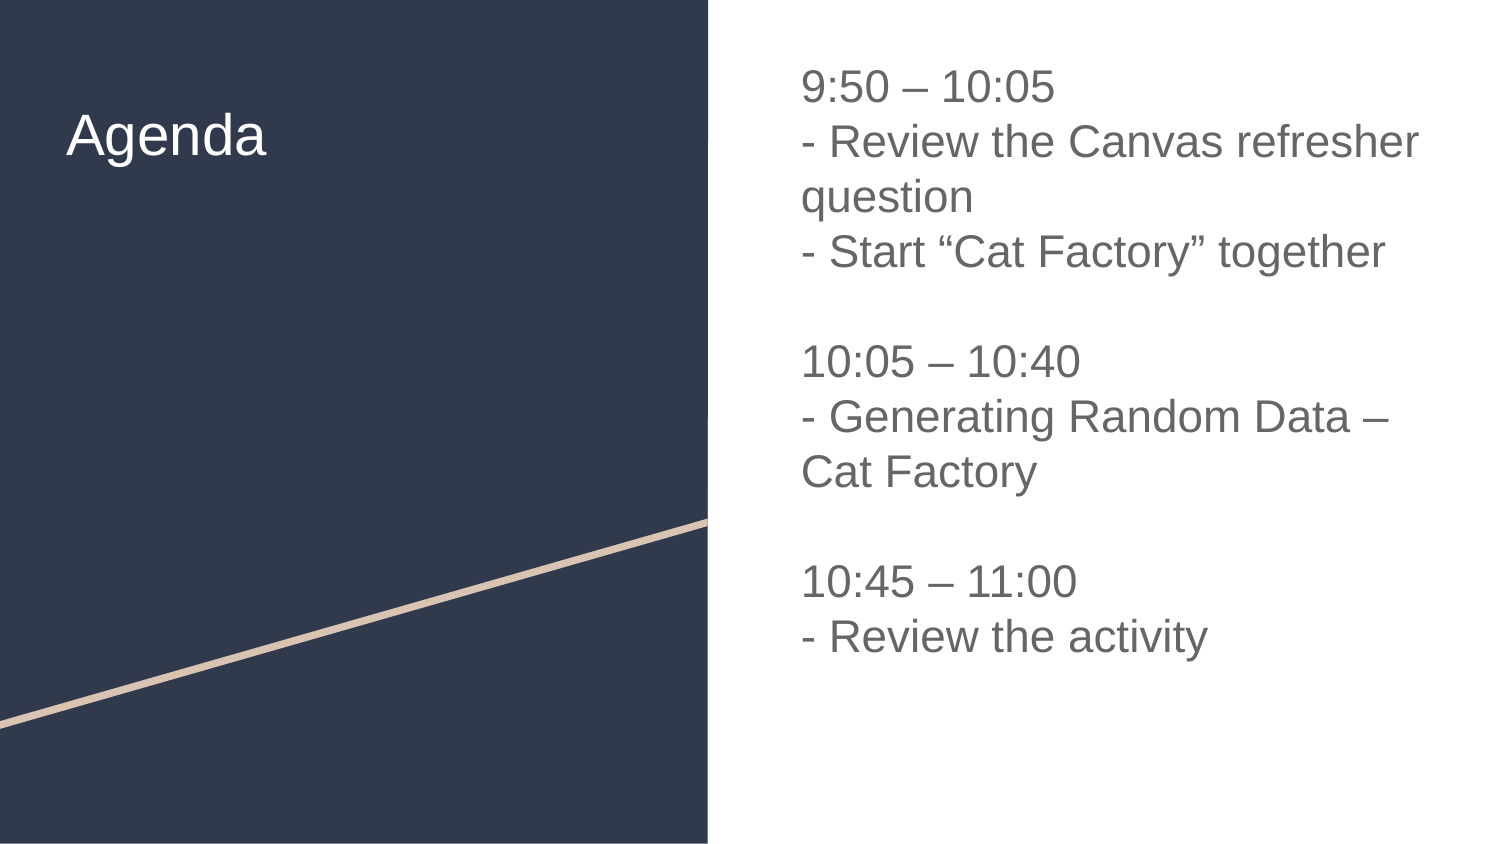

9:50 – 10:05
- Review the Canvas refresher question
- Start “Cat Factory” together

10:05 – 10:40
- Generating Random Data – Cat Factory

10:45 – 11:00
- Review the activity

# Agenda